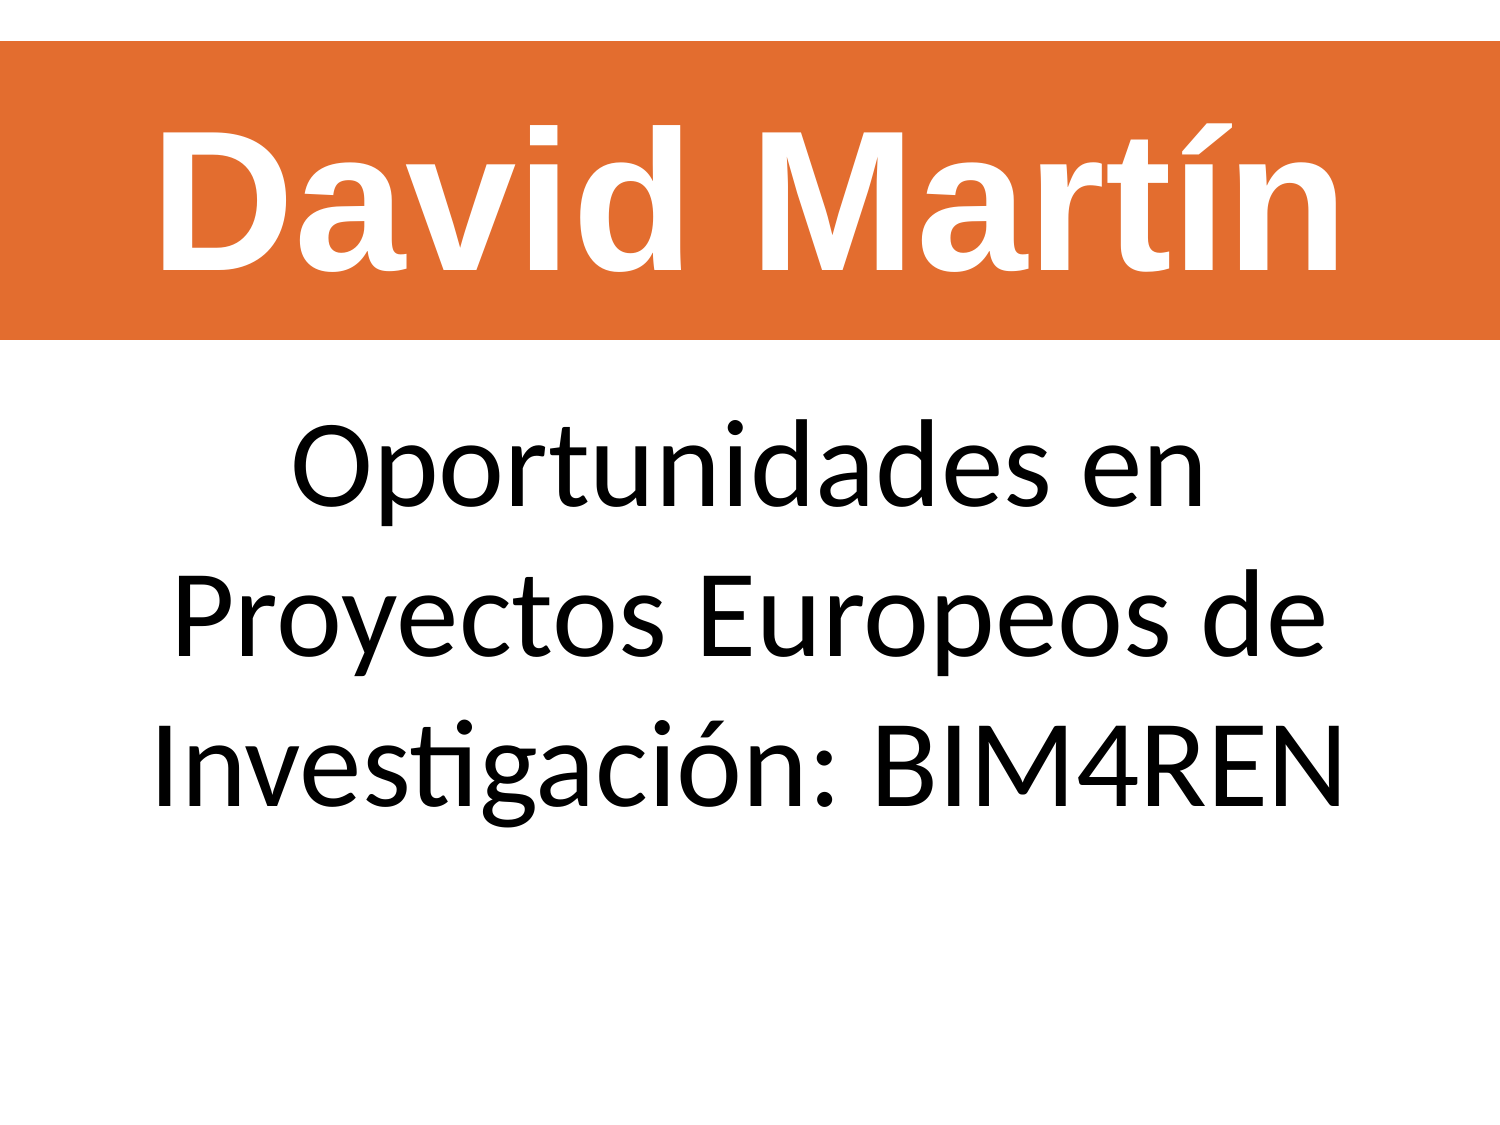

David Martín
Oportunidades en Proyectos Europeos de Investigación: BIM4REN